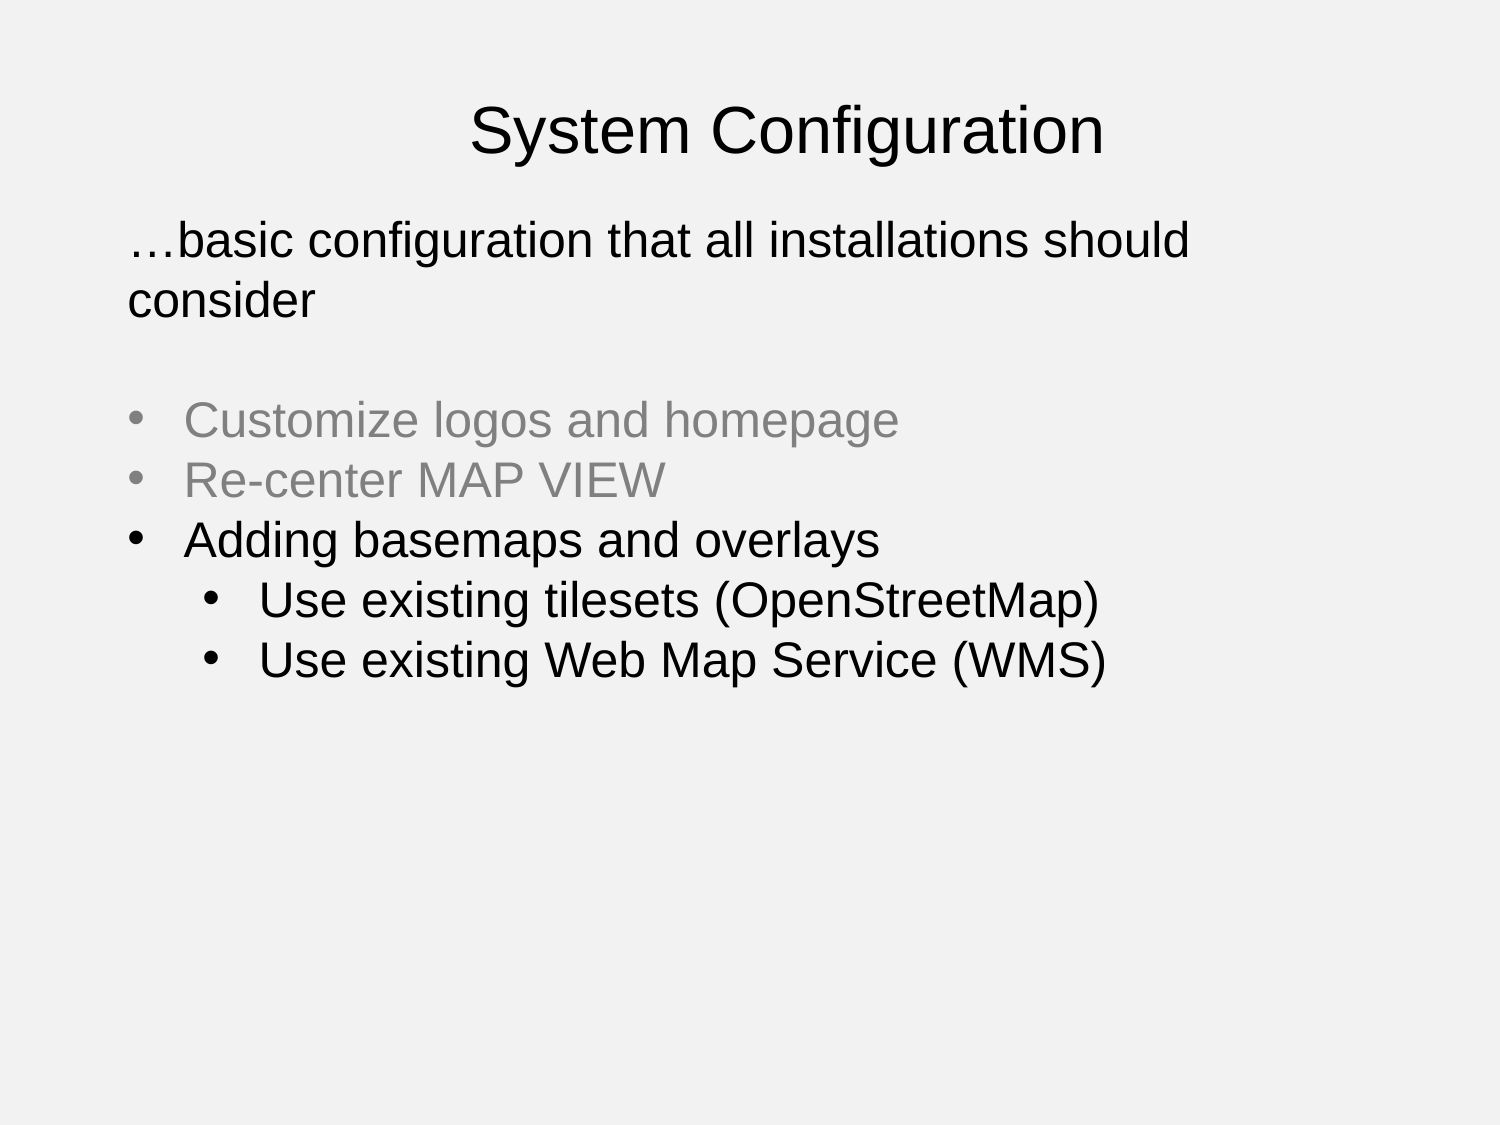

System Configuration
…basic configuration that all installations should consider

Customize logos and homepage
Re-center MAP VIEW
Adding basemaps and overlays
Use existing tilesets (OpenStreetMap)
Use existing Web Map Service (WMS)